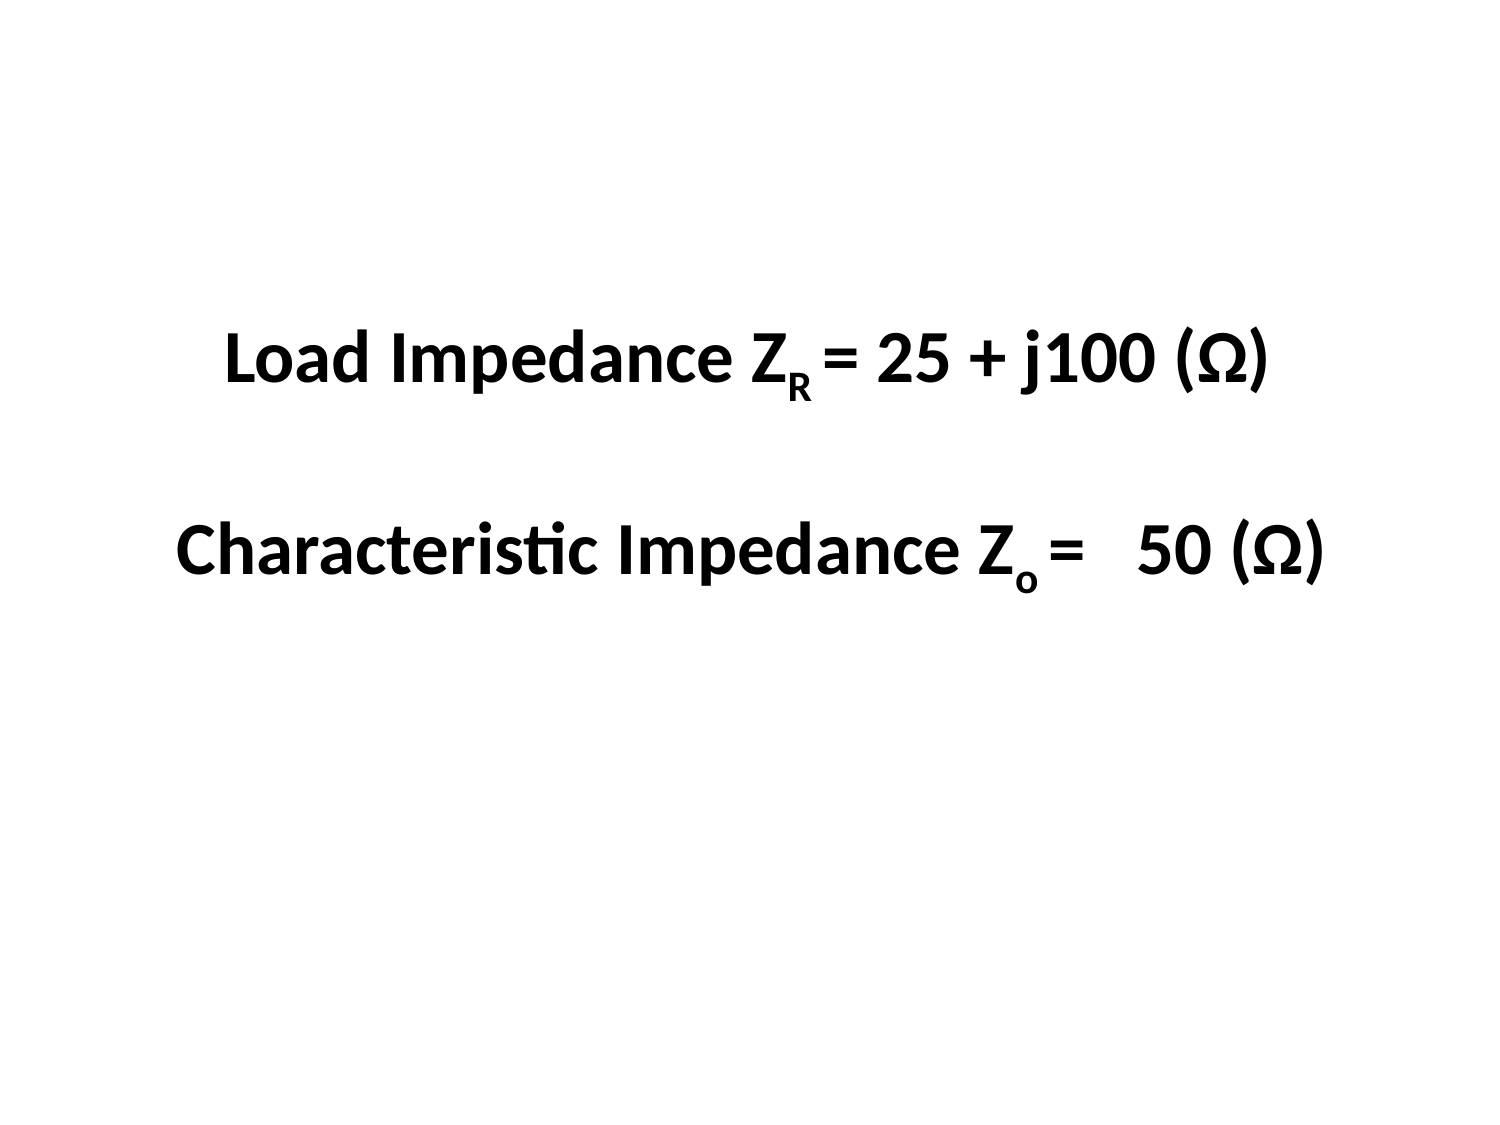

#
Load Impedance ZR = 25 + j100 (Ω)

Characteristic Impedance Zo =   50 (Ω)